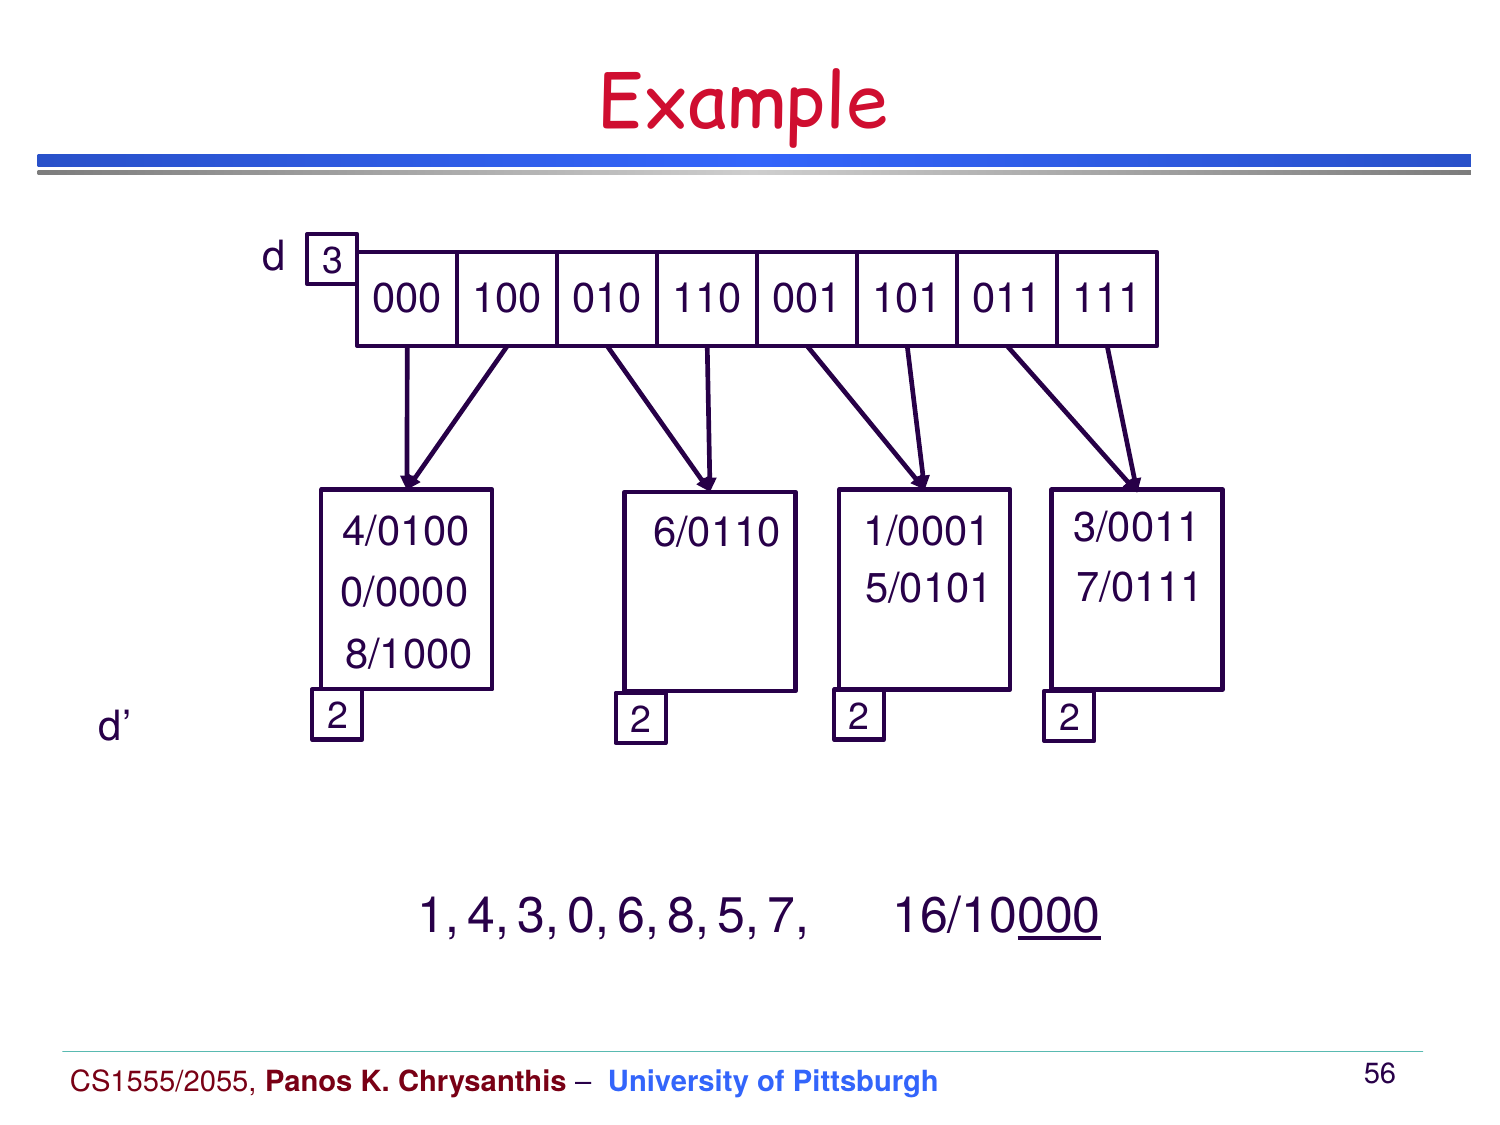

# Example
d
3
000
100
010
110
001
101
011
111

4/0100
0/0000
8/1000
2

3/0011
1/0001
6/0110
7/0111
5/0101
2
2
d’
2
1,
4,
3,
0,
6,
8,
5,
7,
16/10000